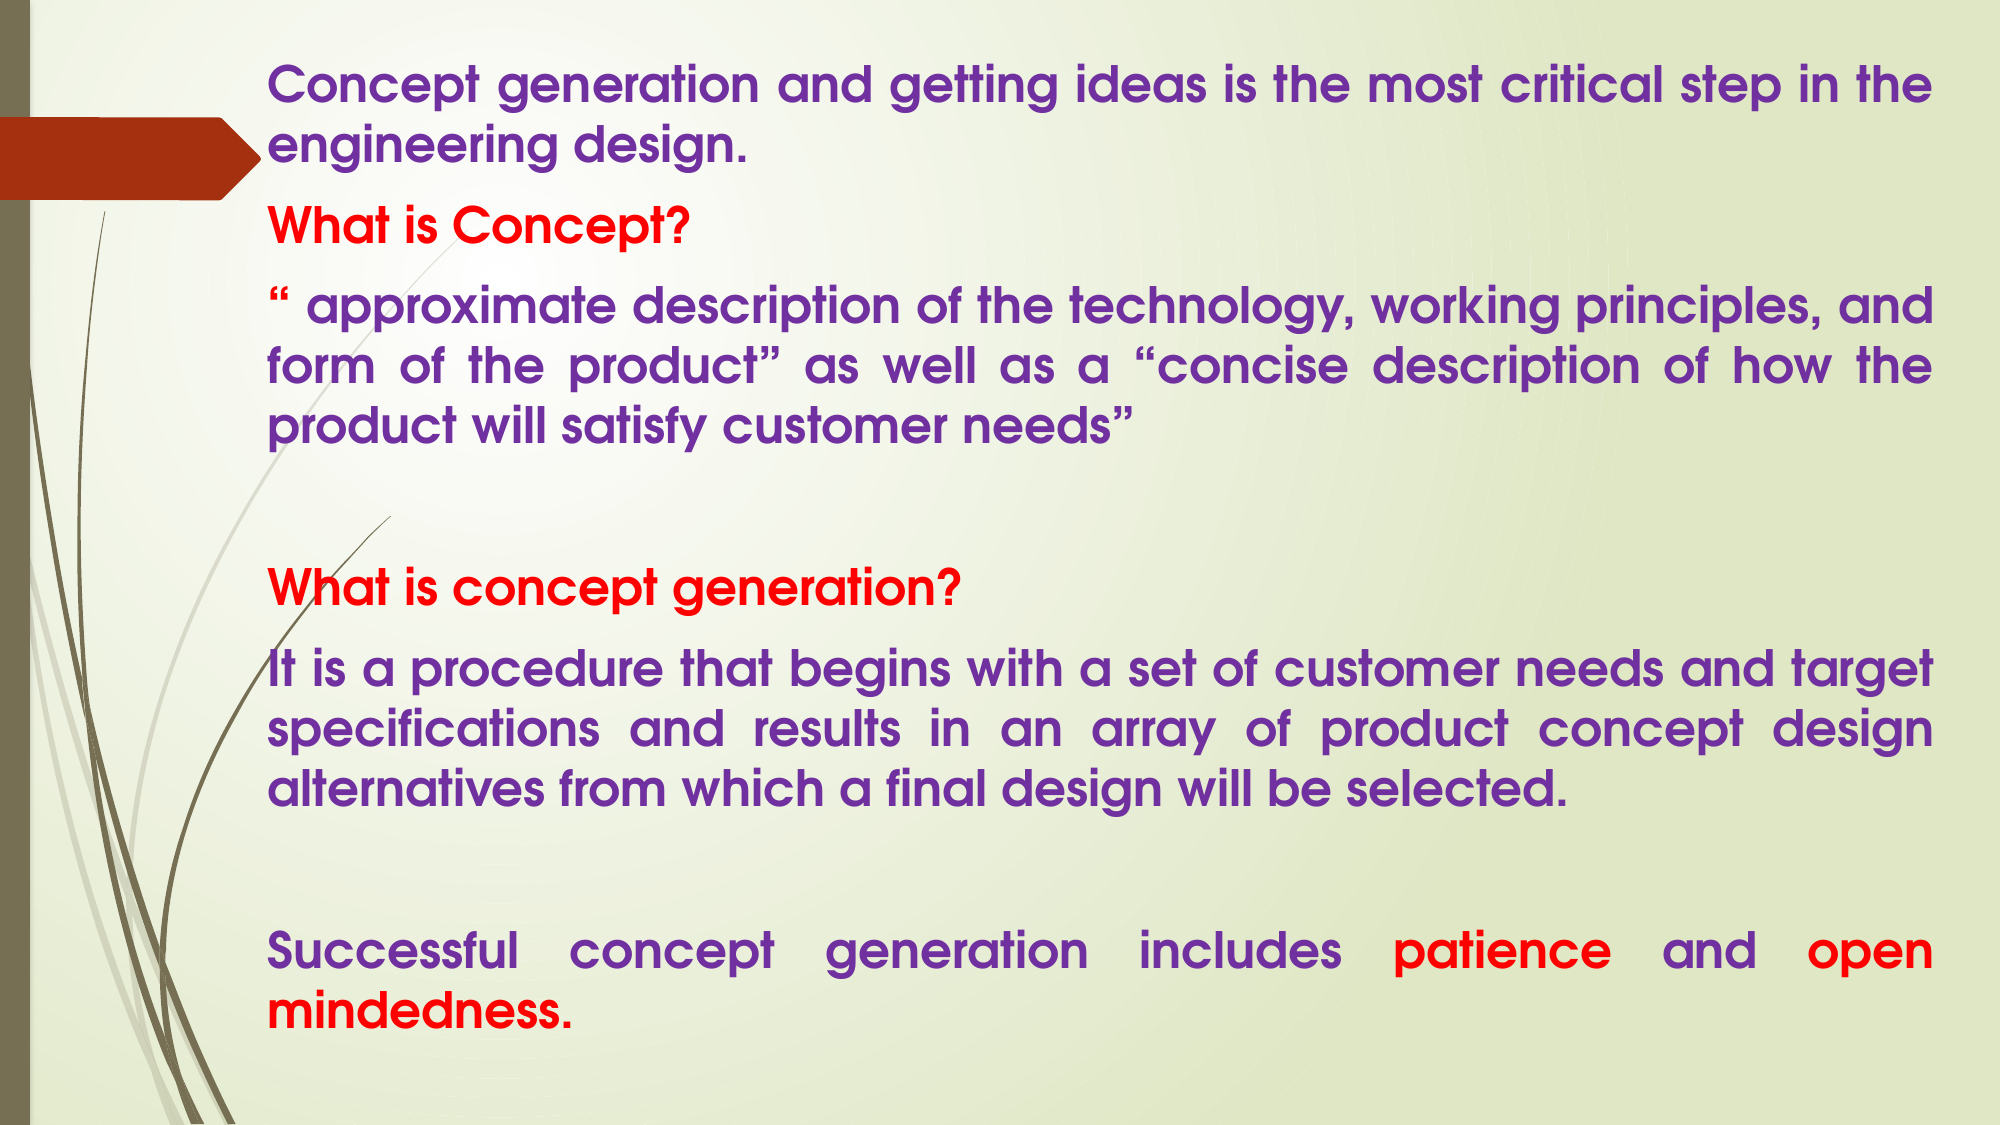

Concept generation and getting ideas is the most critical step in the engineering design.
What is Concept?
“ approximate description of the technology, working principles, and form of the product” as well as a “concise description of how the product will satisfy customer needs”

What is concept generation?
It is a procedure that begins with a set of customer needs and target specifications and results in an array of product concept design alternatives from which a final design will be selected.

Successful concept generation includes patience and open mindedness.